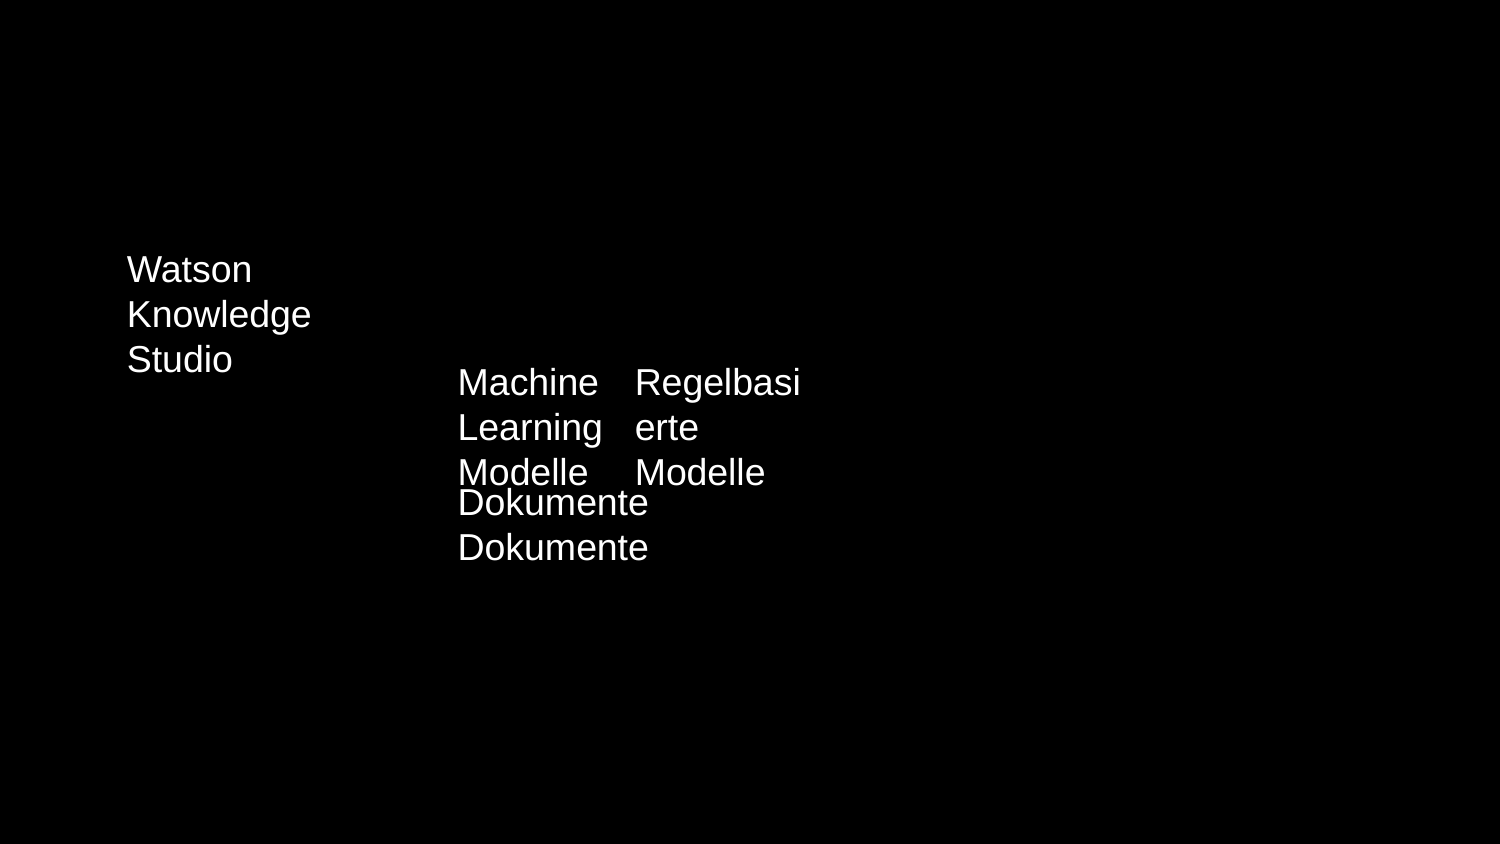

#
Watson Knowledge Studio
Machine Learning Modelle
Regelbasierte Modelle
Dokumente
Dokumente